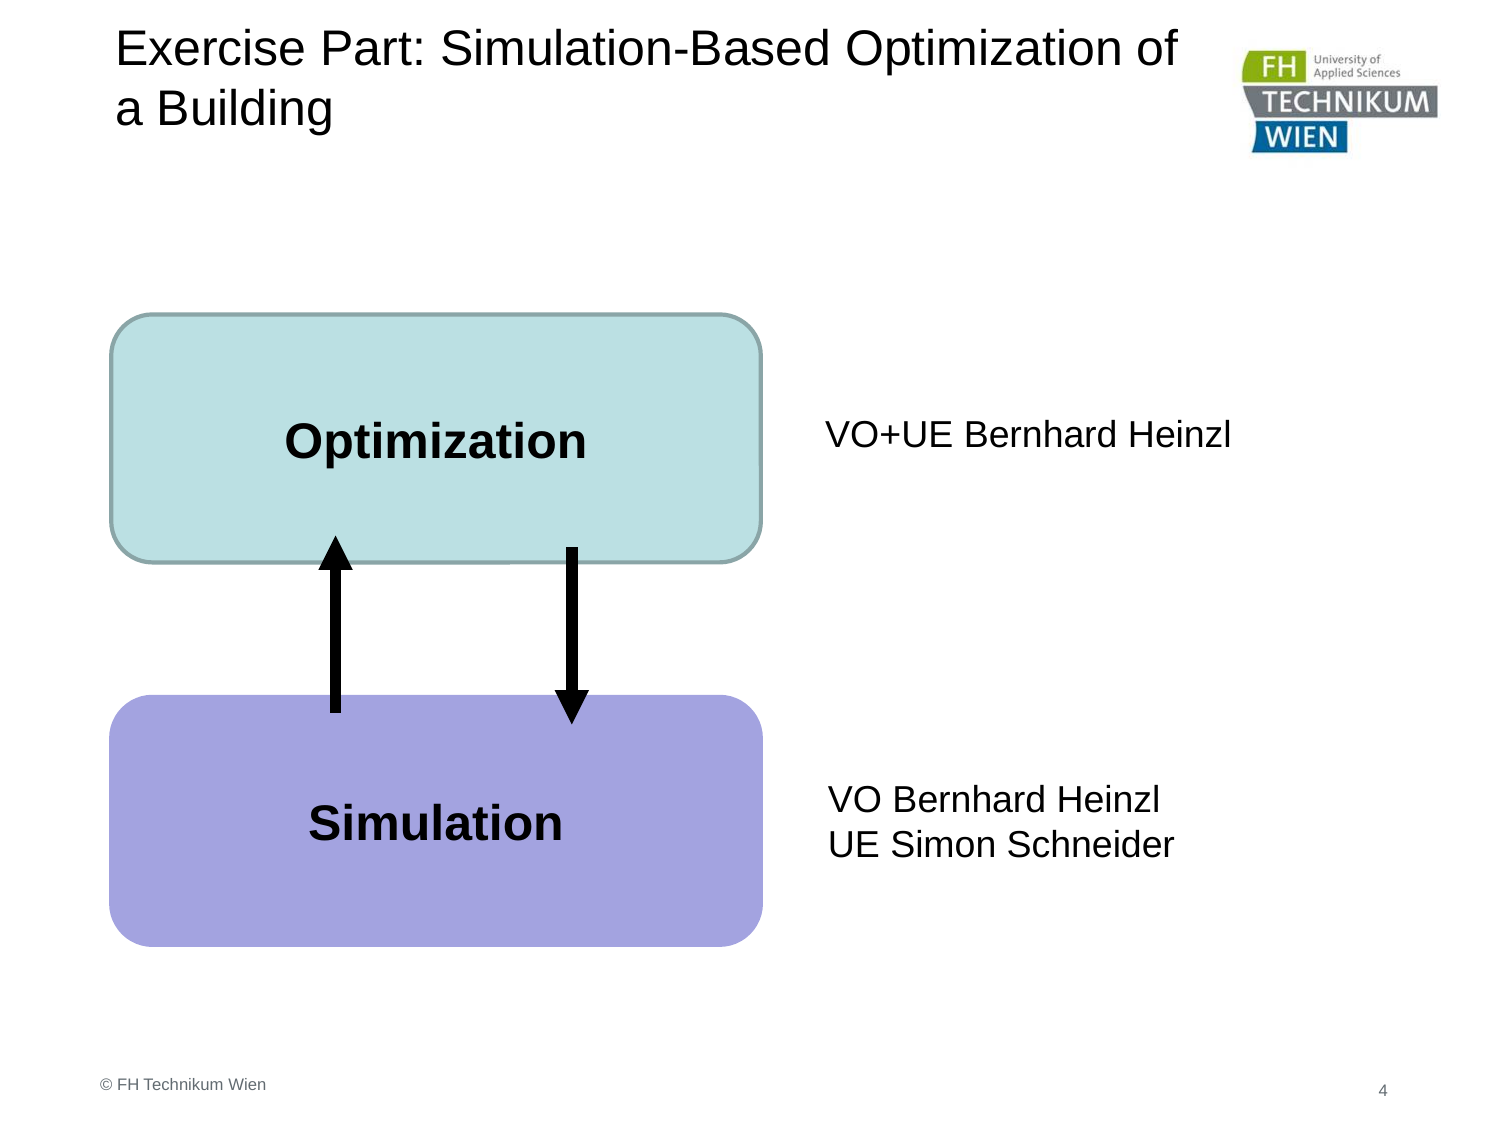

# Exercise Part: Simulation-Based Optimization of a Building

Optimization
VO+UE Bernhard Heinzl
Simulation
VO Bernhard Heinzl
UE Simon Schneider

© FH Technikum Wien

4